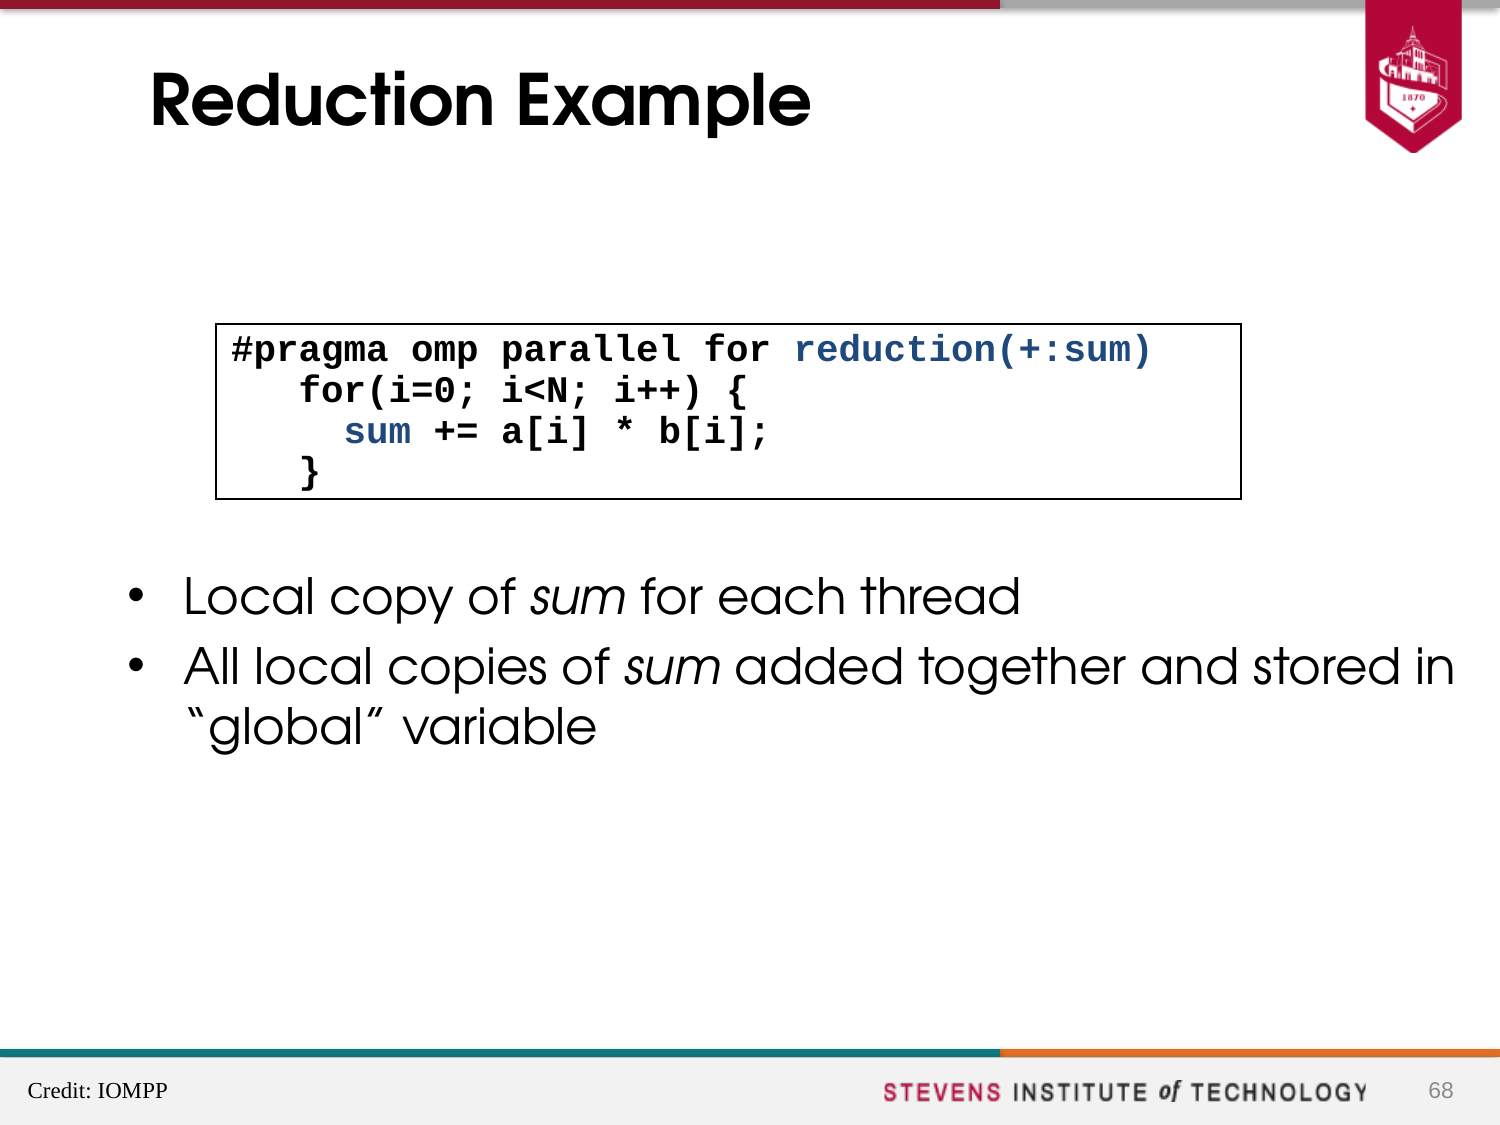

# Reduction Example
#pragma omp parallel for reduction(+:sum)
   for(i=0; i<N; i++) {
     sum += a[i] * b[i];
   }
Local copy of sum for each thread
All local copies of sum added together and stored in “global” variable
68
Credit: IOMPP